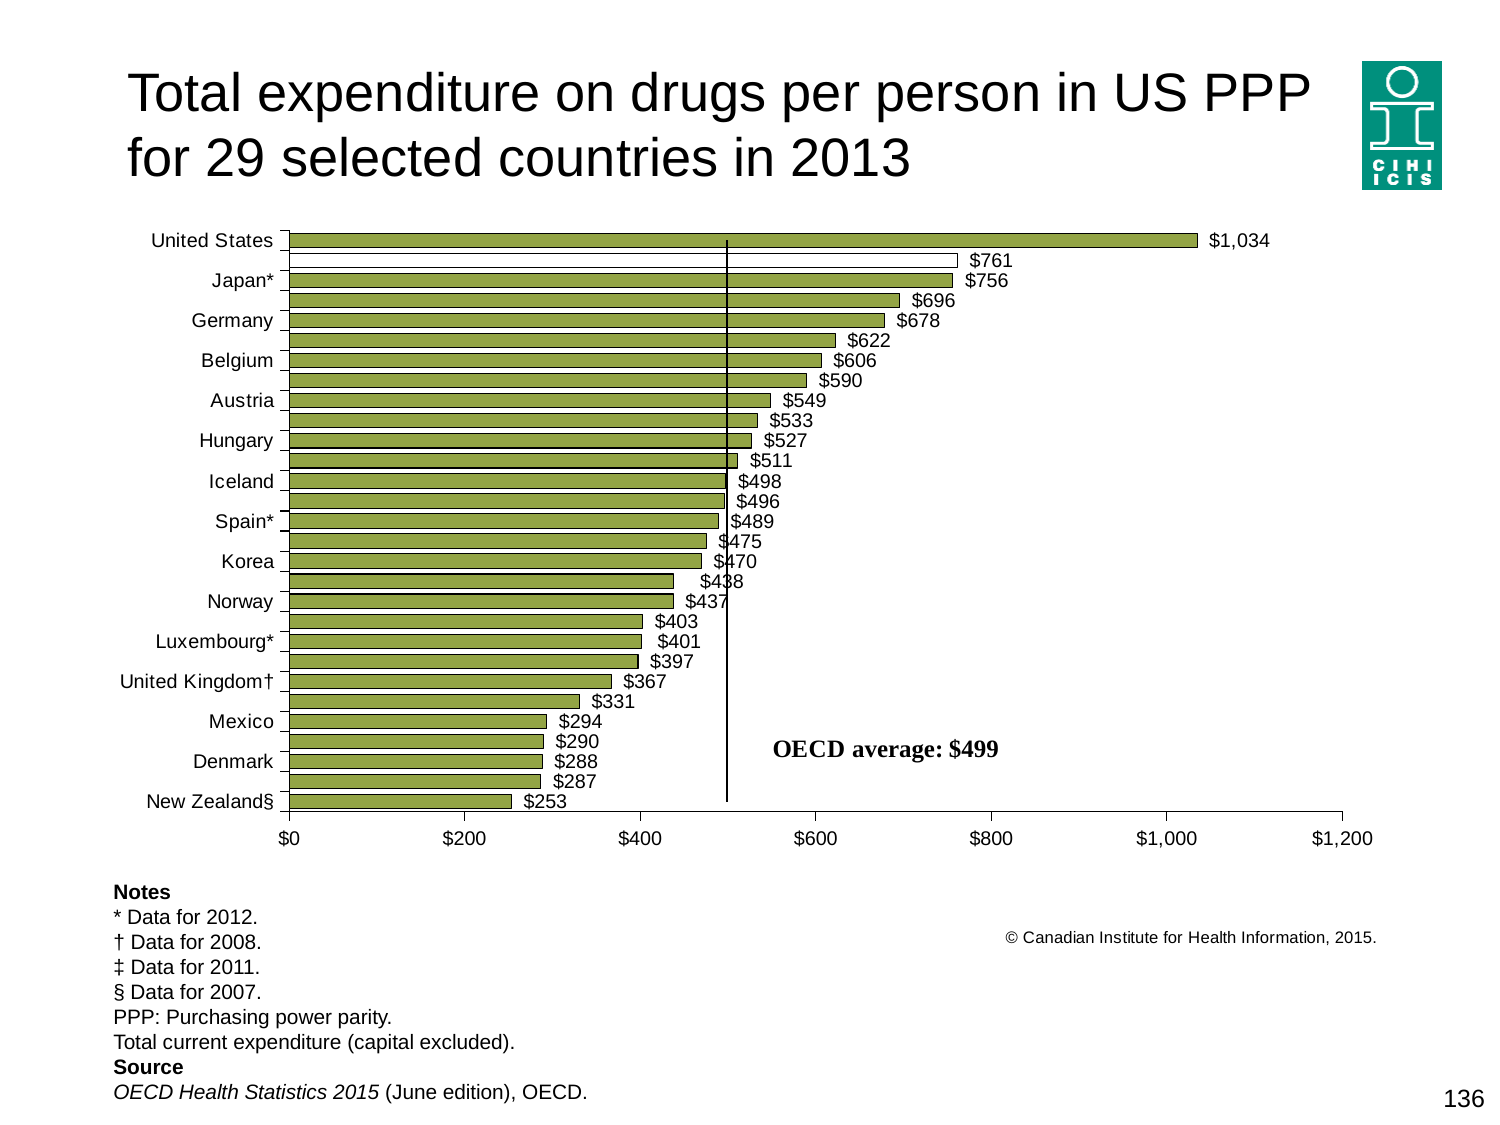

# Total expenditure on drugs per person in US PPP for 29 selected countries in 2013

### Chart

| Category |  Total Current Expenditure per Capita   |  Average |
|---|---|---|
| New Zealand§ | 253.1479 | 499.2134206896552 |
| Israel‡ | 286.7379 | 499.2134206896552 |
| Denmark | 288.384 | 499.2134206896552 |
| Estonia | 289.5982 | 499.2134206896552 |
| Mexico | 293.5589 | 499.2134206896552 |
| Poland | 330.8578 | 499.2134206896552 |
| United Kingdom† | 366.921 | 499.2134206896552 |
| Netherlands | 397.3848 | 499.2134206896552 |
| Luxembourg* | 401.0311 | 499.2134206896552 |
| Czech Republic | 402.7394 | 499.2134206896552 |
| Norway | 437.4584 | 499.2134206896552 |
| Portugal* | 438.0784 | 499.2134206896552 |
| Korea | 469.5333 | 499.2134206896552 |
| Finland | 475.0882 | 499.2134206896552 |
| Spain* | 489.1411 | 499.2134206896552 |
| Sweden | 495.6022 | 499.2134206896552 |
| Iceland | 497.625 | 499.2134206896552 |
| Slovenia | 511.2268 | 499.2134206896552 |
| Hungary | 526.9541 | 499.2134206896552 |
| Slovak Republic | 533.4257 | 499.2134206896552 |
| Austria | 548.8159 | 499.2134206896552 |
| Australia* | 589.8592 | 499.2134206896552 |
| Belgium | 606.1113 | 499.2134206896552 |
| France | 622.1353 | 499.2134206896552 |
| Germany | 678.2709 | 499.2134206896552 |
| Switzerland | 695.6276 | 499.2134206896552 |
| Japan* | 756.0831 | 499.2134206896552 |
| CANADA | 761.4411 | 499.2134206896552 |
| United States | 1034.3506 | 499.2134206896552 |
Notes
* Data for 2012.
† Data for 2008.
‡ Data for 2011.
§ Data for 2007.
PPP: Purchasing power parity.
Total current expenditure (capital excluded).
Source
OECD Health Statistics 2015 (June edition), OECD.
136